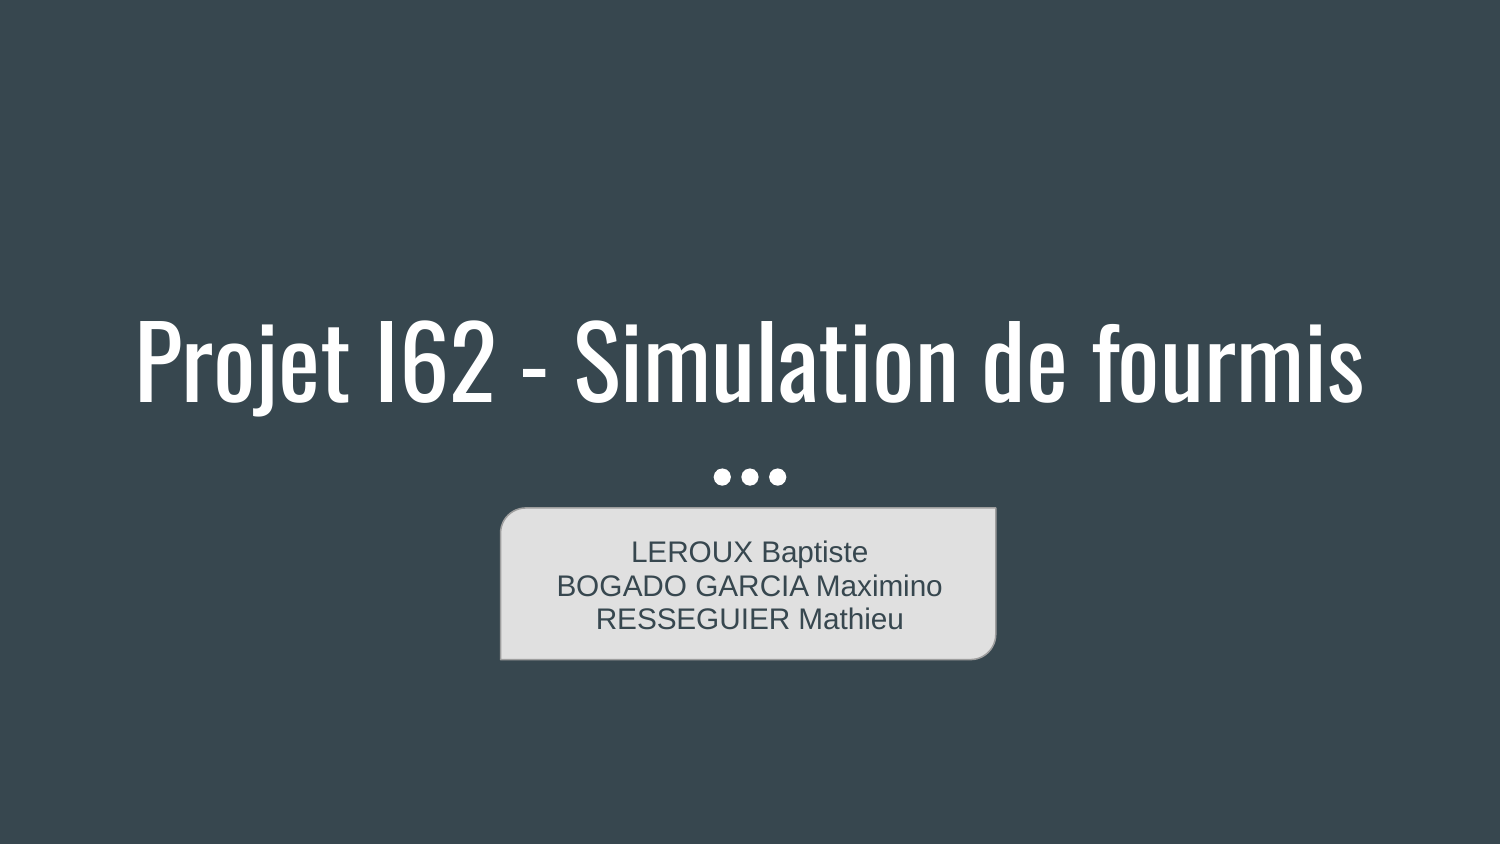

# Projet I62 - Simulation de fourmis

LEROUX Baptiste
BOGADO GARCIA Maximino
RESSEGUIER Mathieu